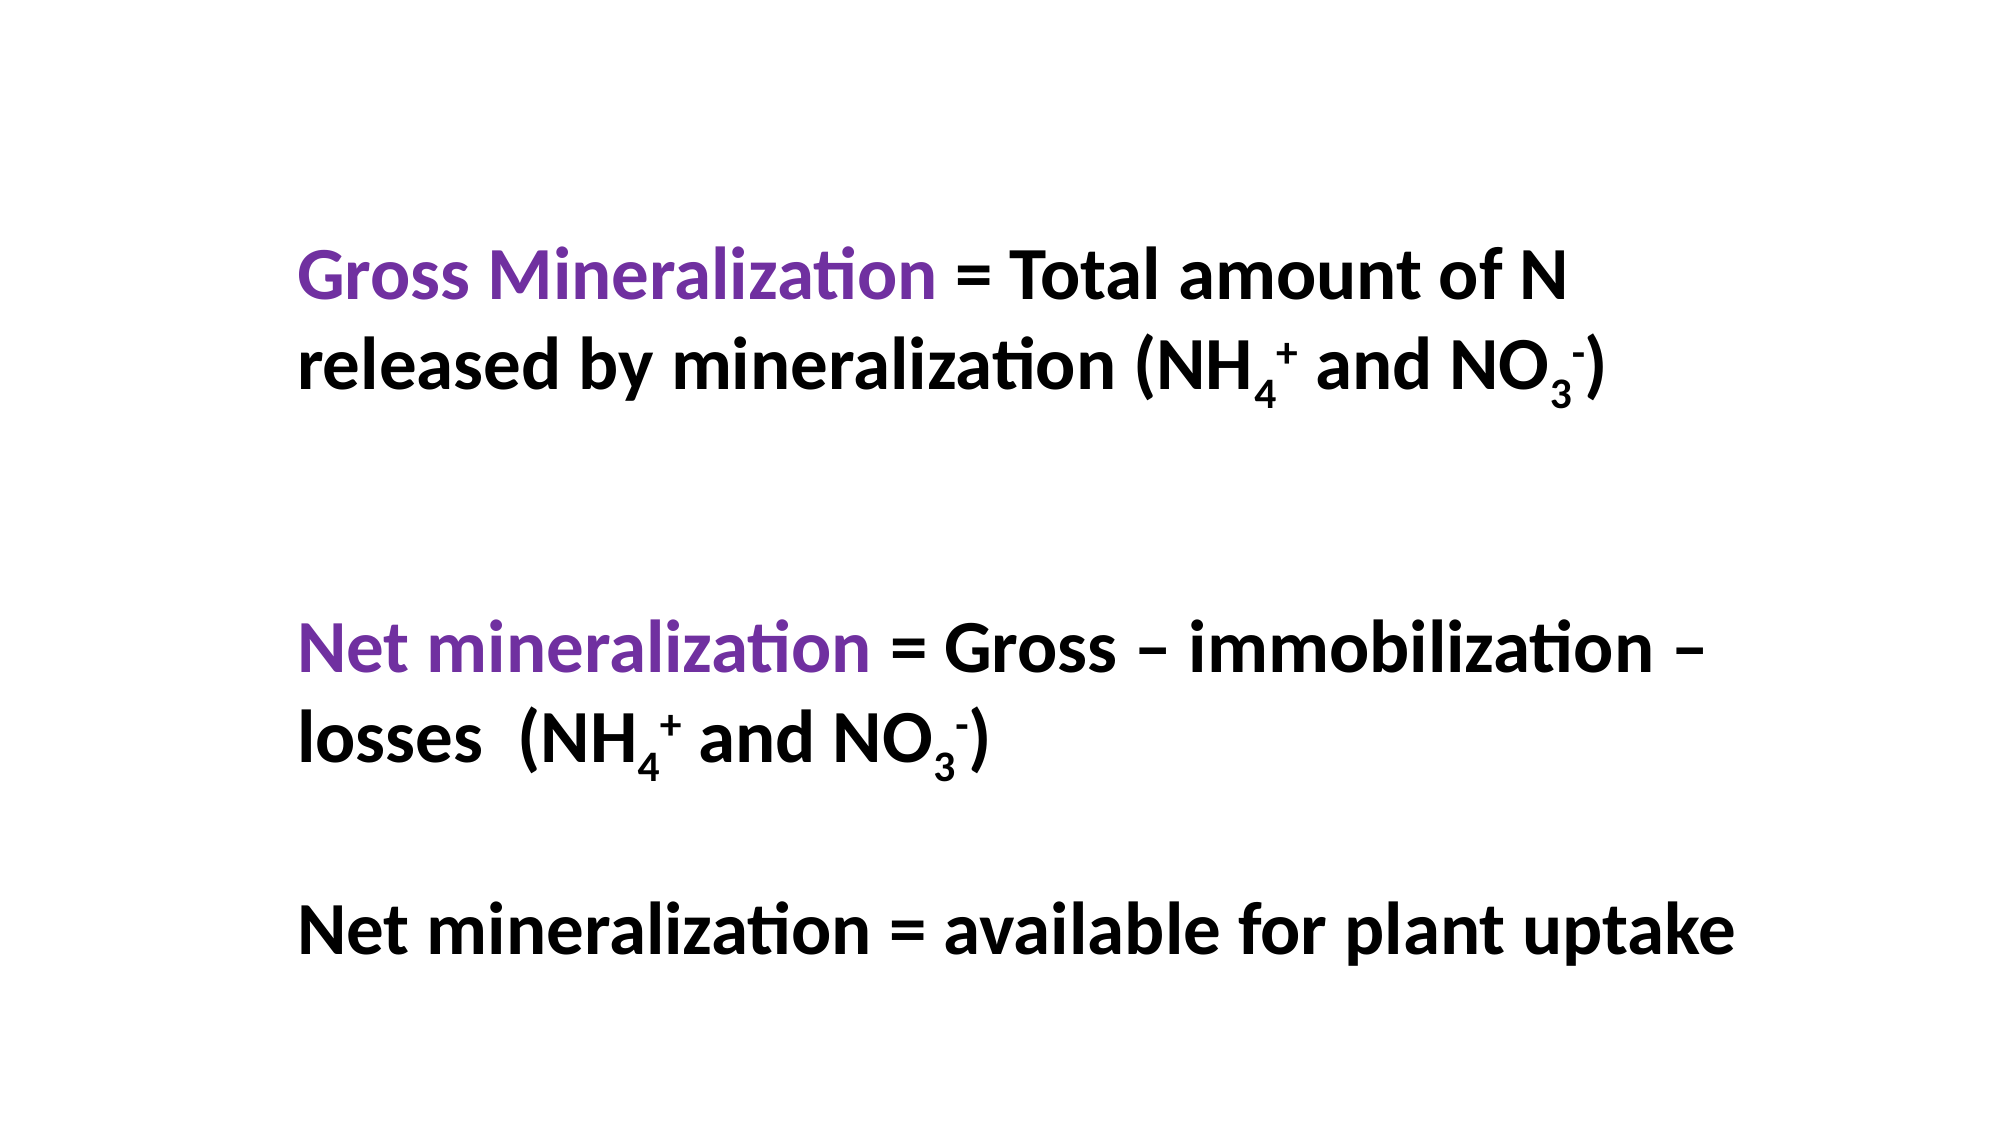

Gross Mineralization = Total amount of N released by mineralization (NH4+ and NO3-)

Net mineralization = Gross – immobilization – losses  (NH4+ and NO3-)

Net mineralization = available for plant uptake